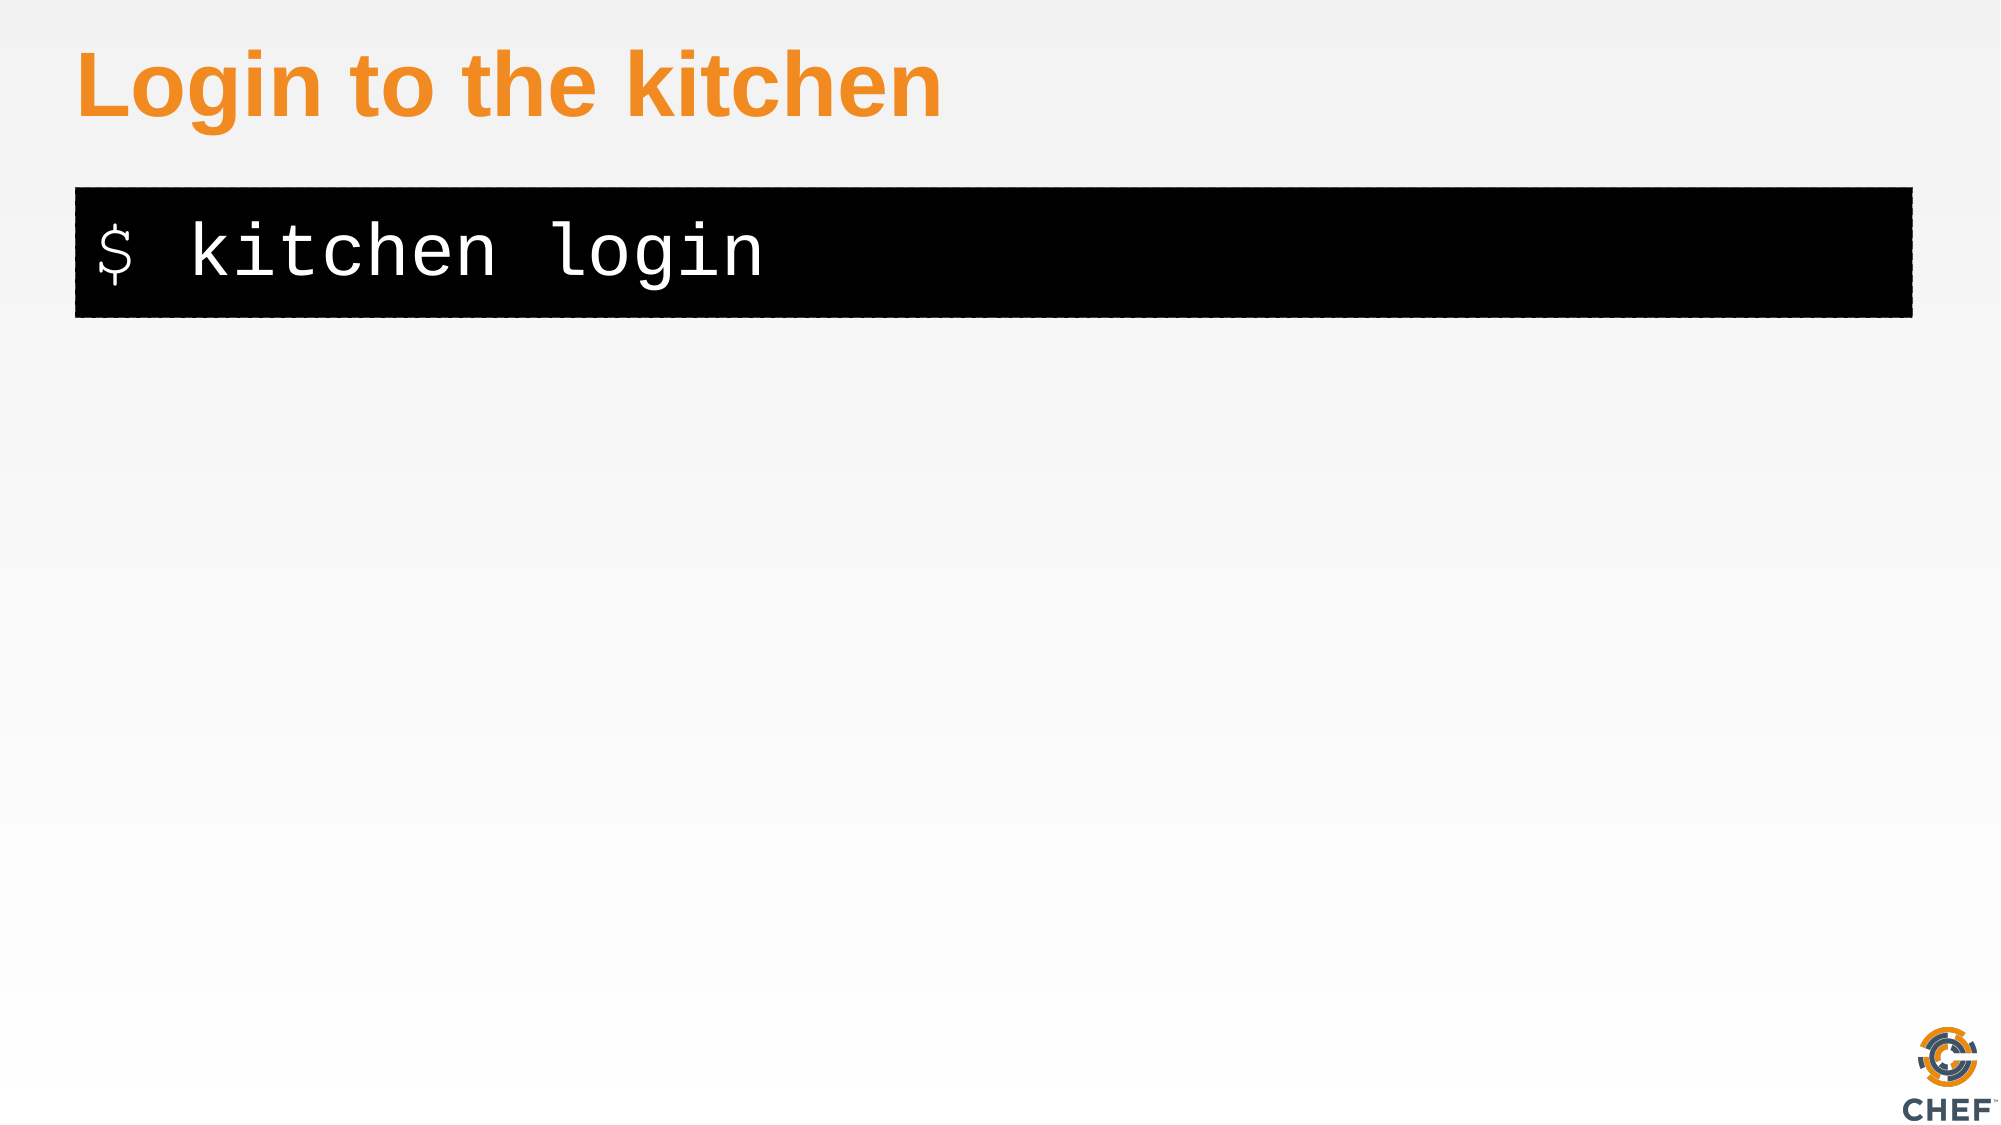

# Login to the kitchen
kitchen login